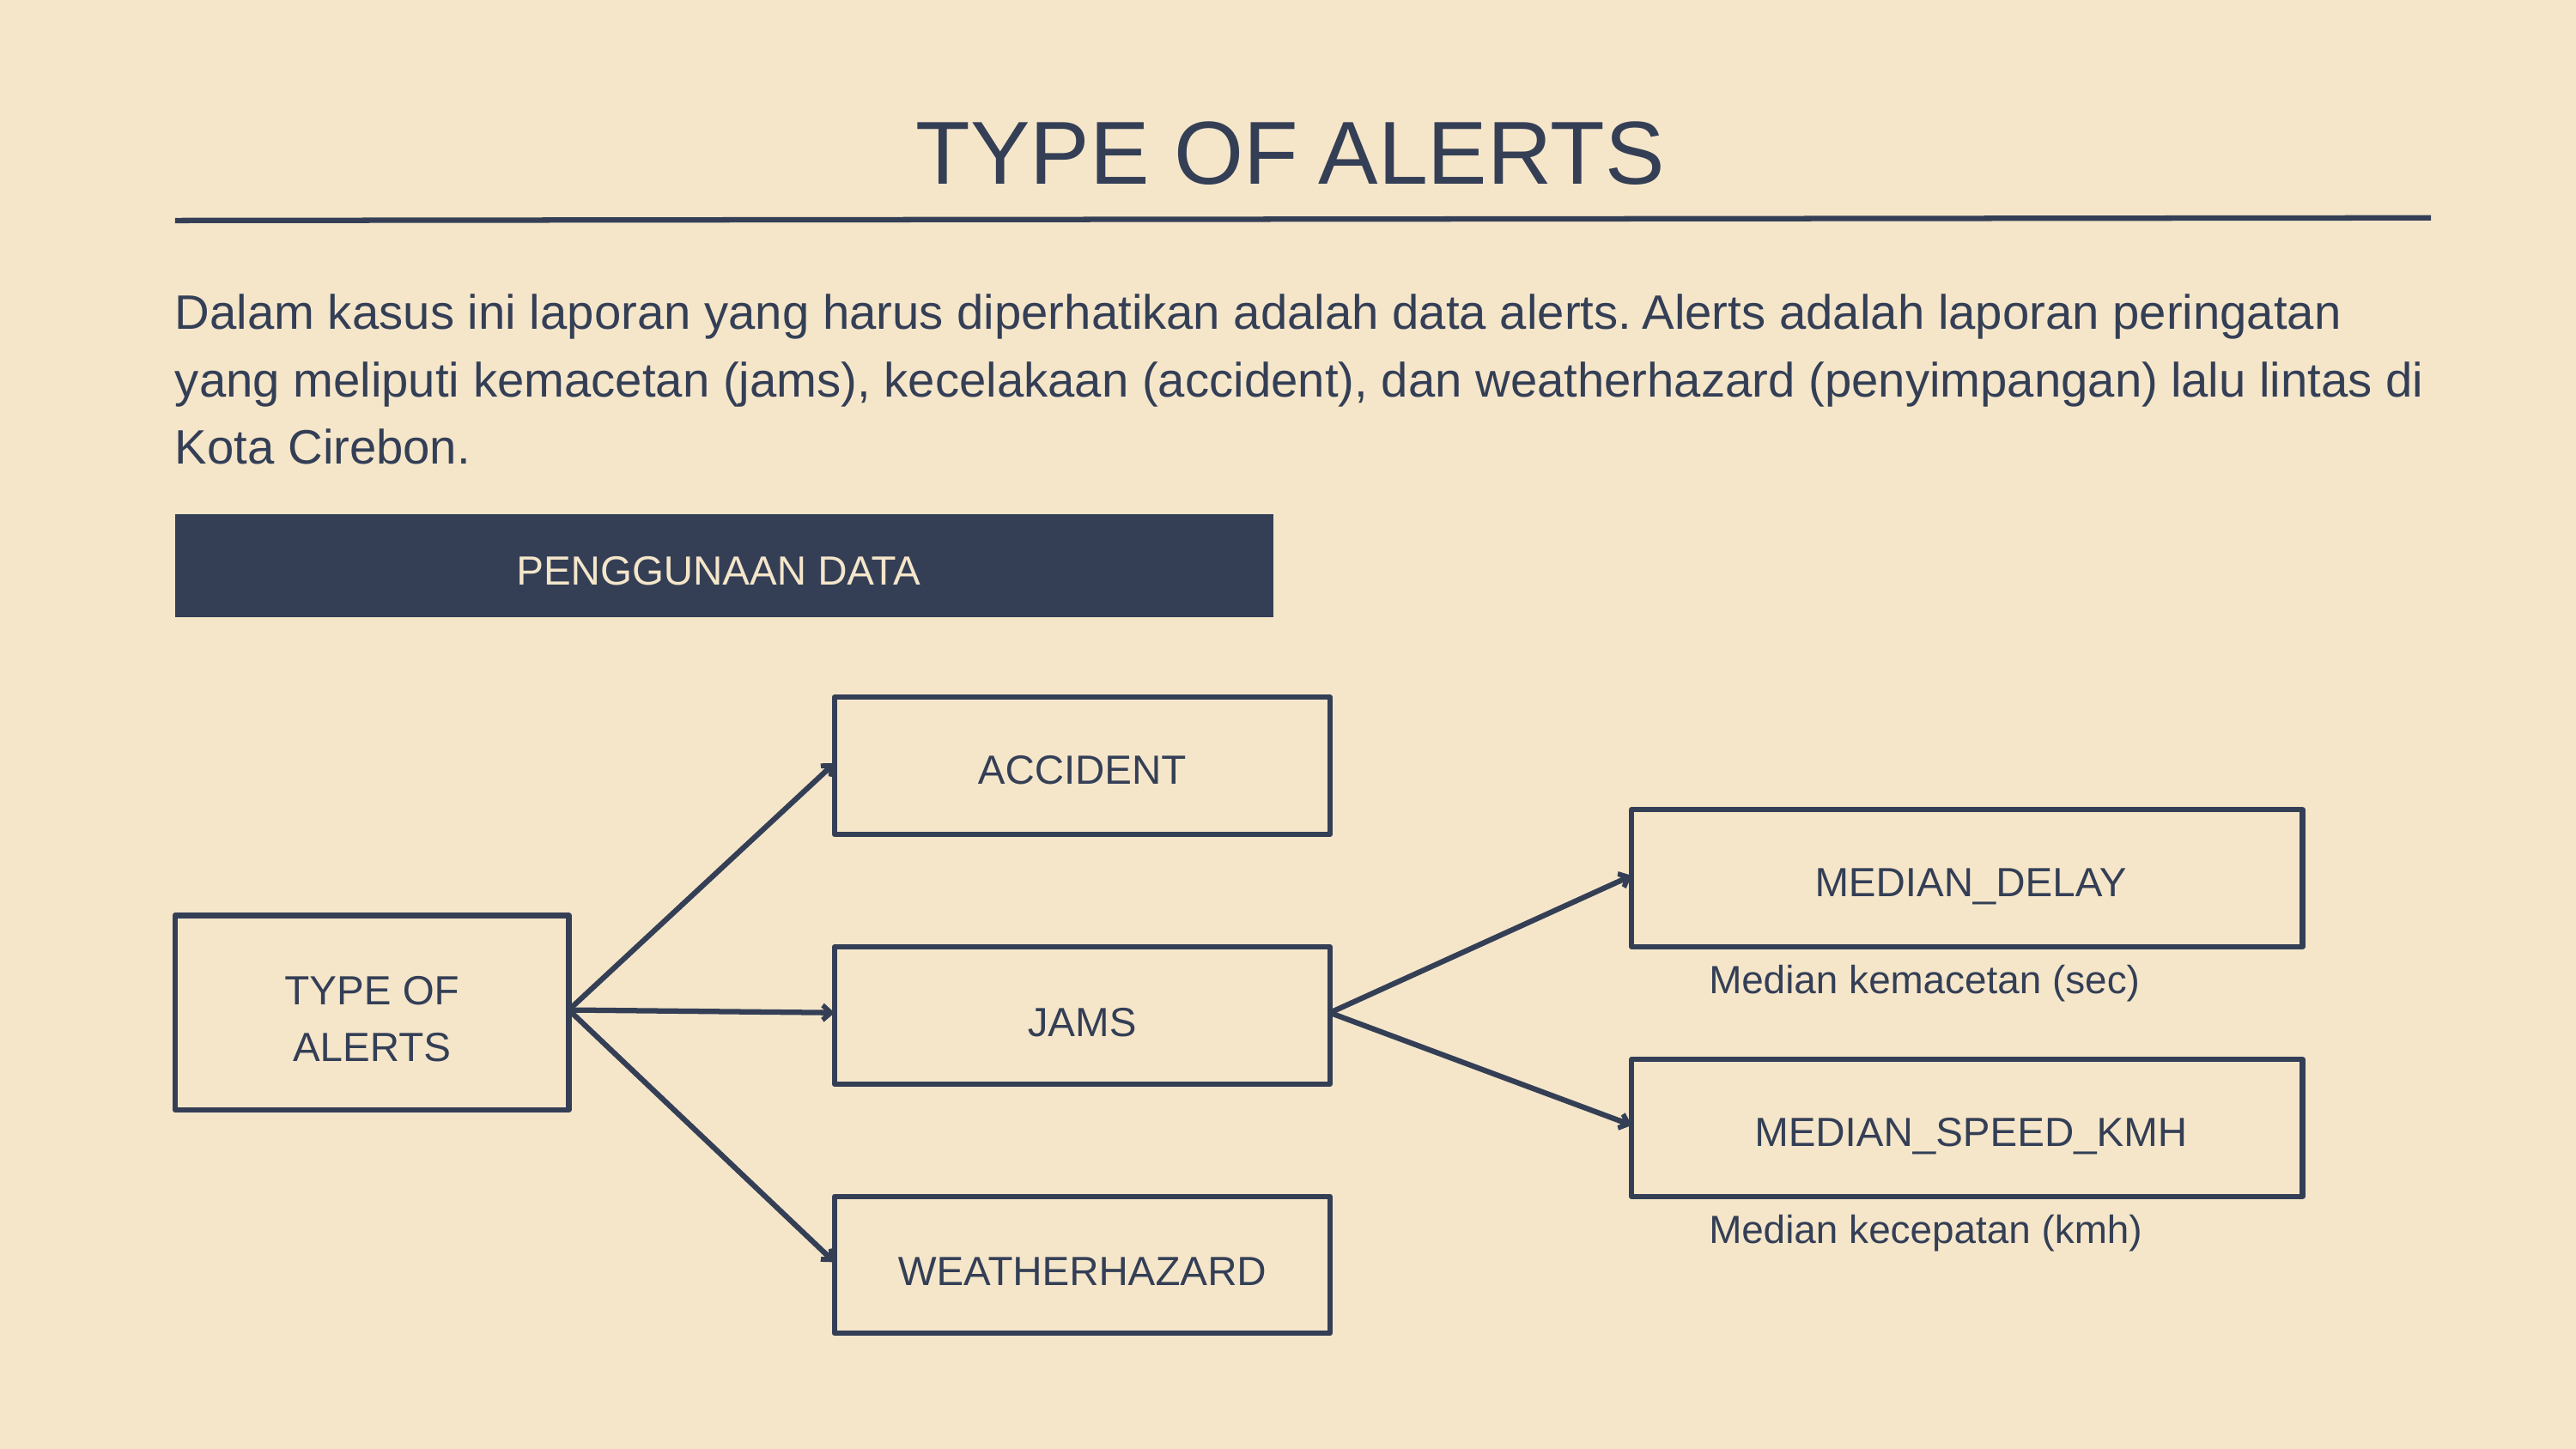

TYPE OF ALERTS

Dalam kasus ini laporan yang harus diperhatikan adalah data alerts. Alerts adalah laporan peringatan yang meliputi kemacetan (jams), kecelakaan (accident), dan weatherhazard (penyimpangan) lalu lintas di Kota Cirebon.

PENGGUNAAN DATA

ACCIDENT

MEDIAN_DELAY

Median kemacetan (sec)

TYPE OF ALERTS
JAMS

MEDIAN_SPEED_KMH

Median kecepatan (kmh)
WEATHERHAZARD